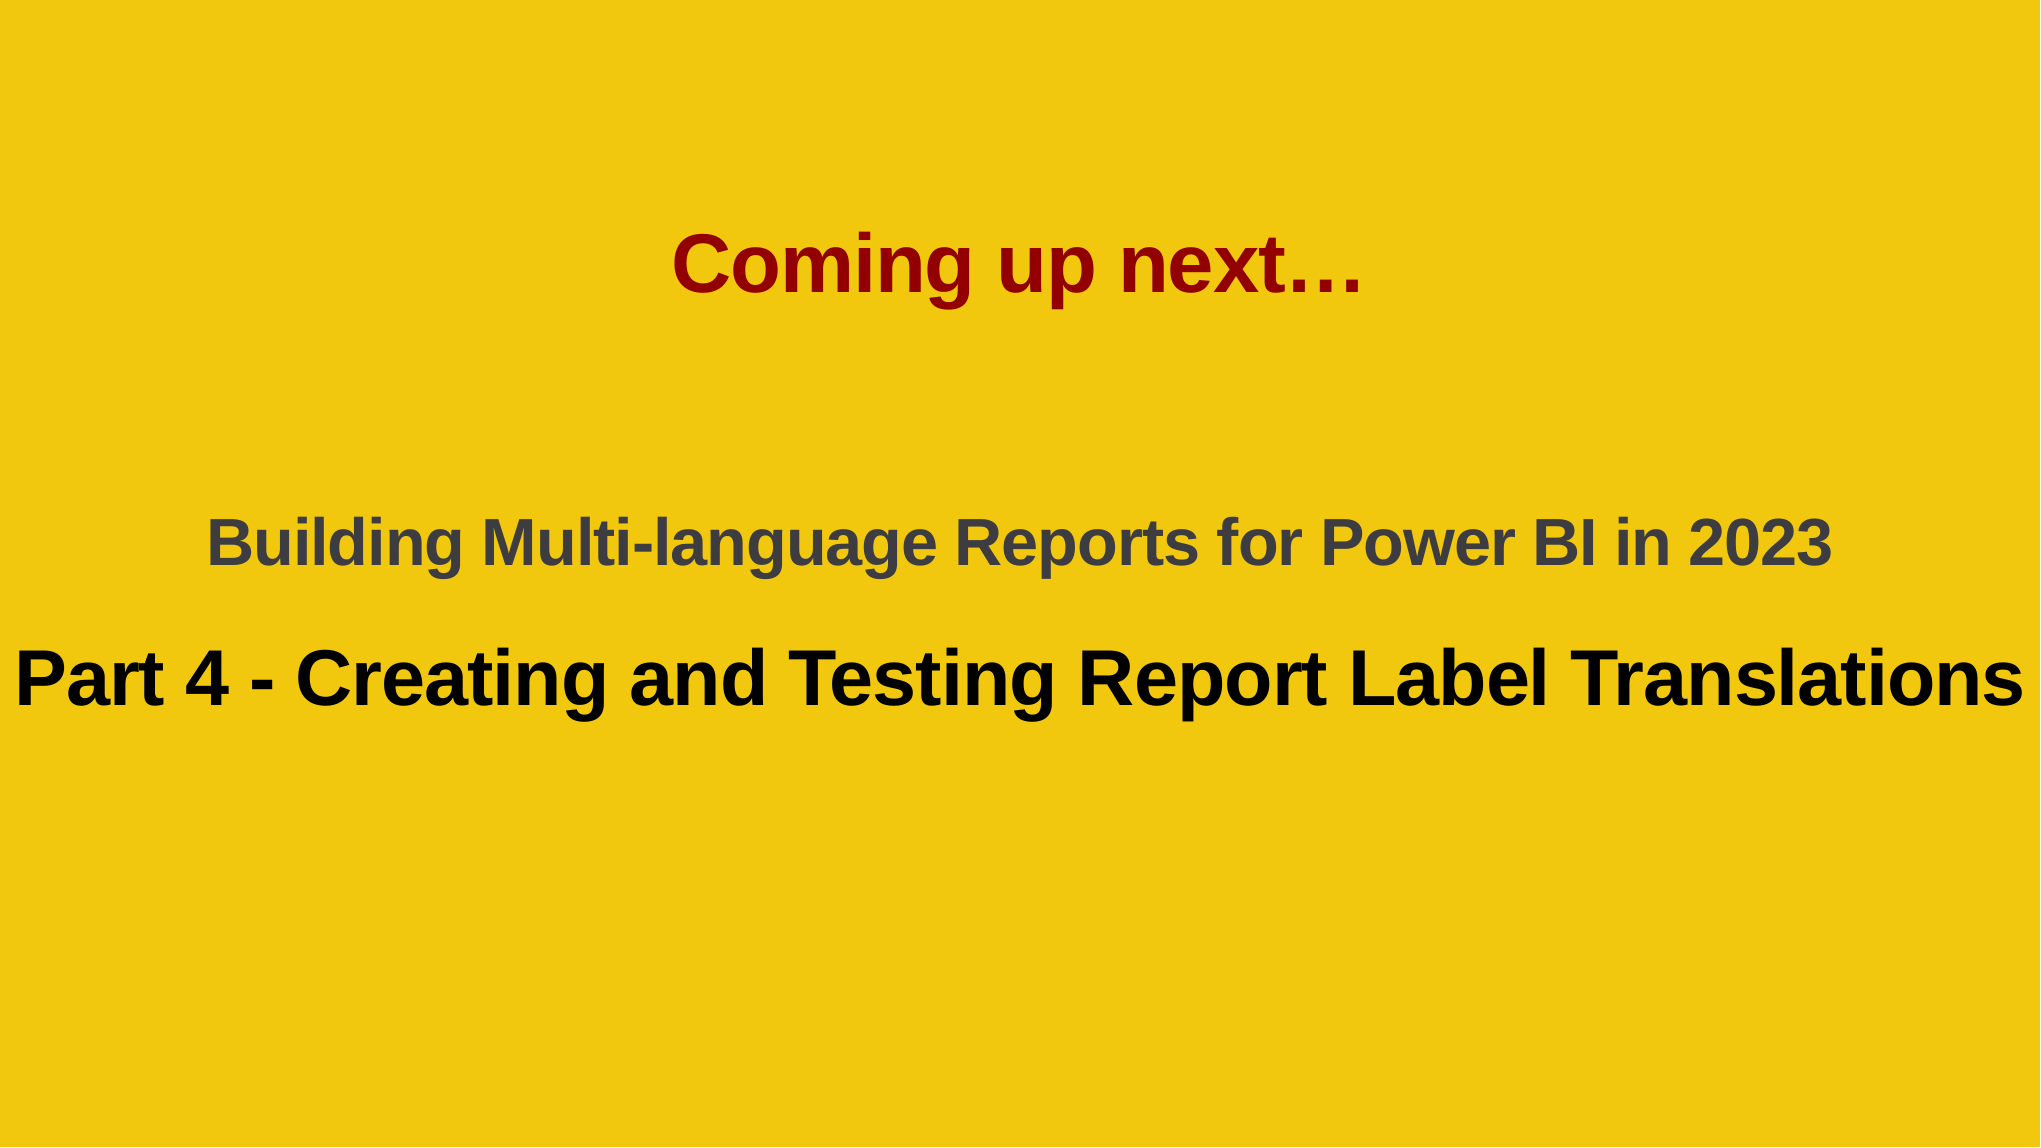

# Coming up next… Building Multi-language Reports for Power BI in 2023 Part 4 - Creating and Testing Report Label Translations